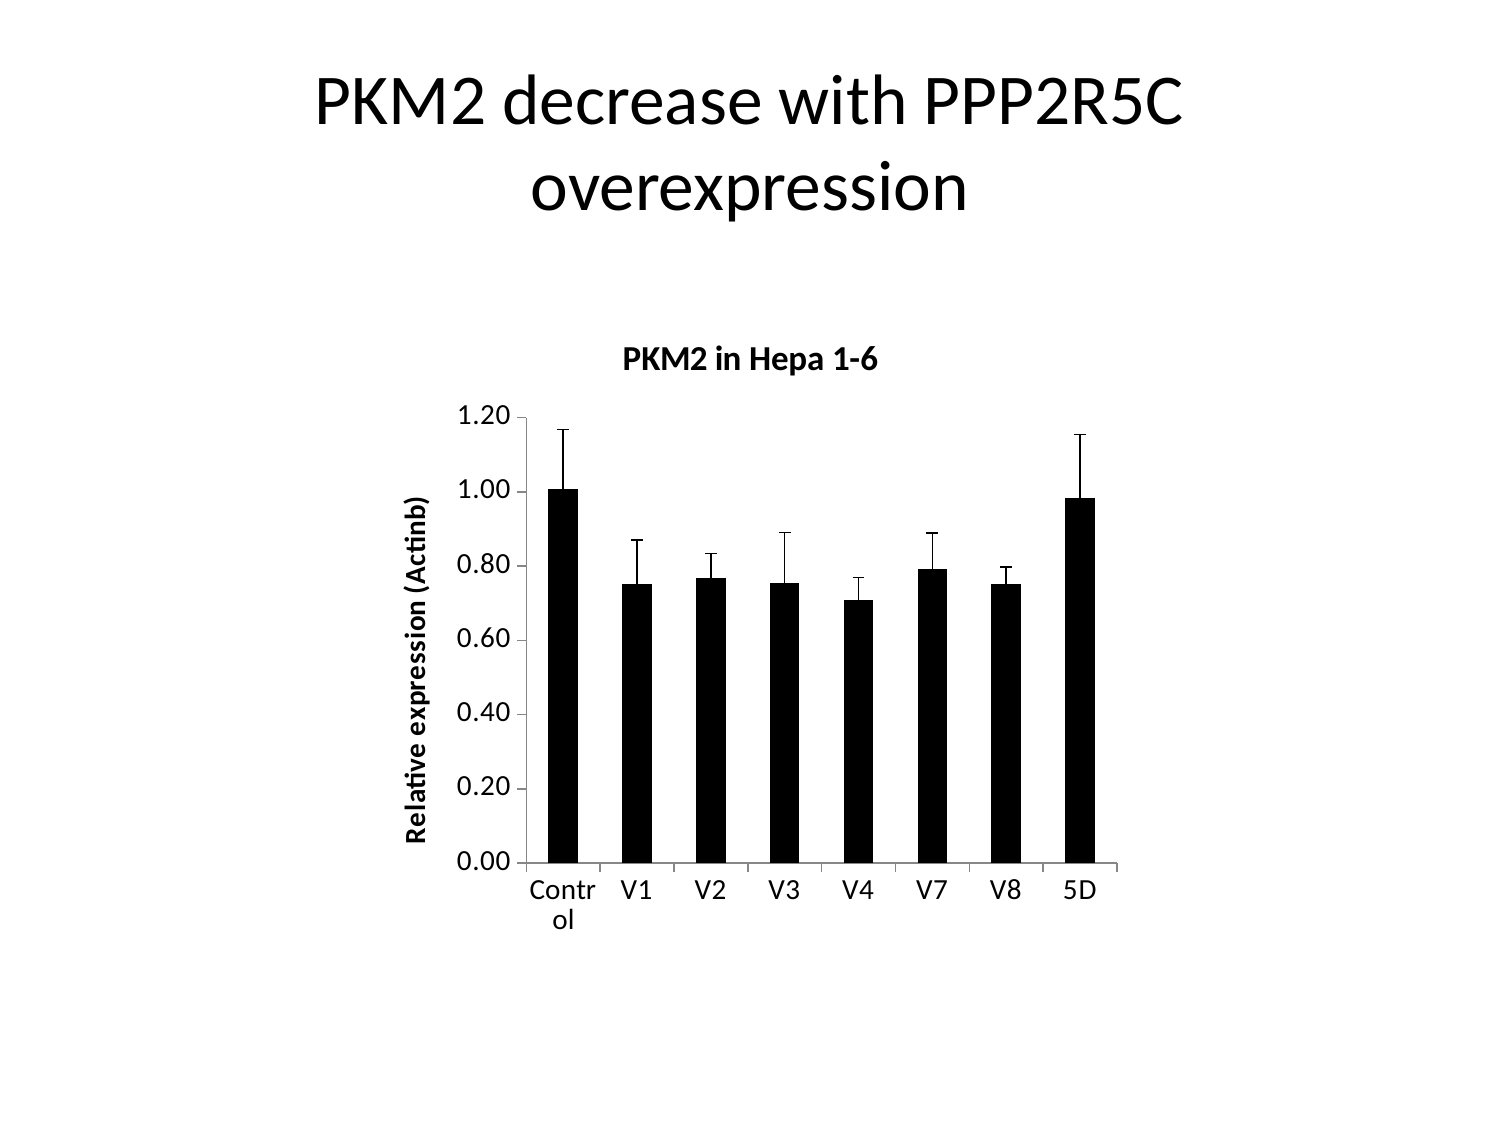

# PKM2 decrease with PPP2R5C overexpression

### Chart: PKM2 in Hepa 1-6

| Category |  |
|---|---|
| Control | 1.007596528844802 |
| V1 | 0.750896615993672 |
| V2 | 0.766971552614936 |
| V3 | 0.753863865110108 |
| V4 | 0.709093190256625 |
| V7 | 0.791758128443175 |
| V8 | 0.753118977153282 |
| 5D | 0.982898435038803 |